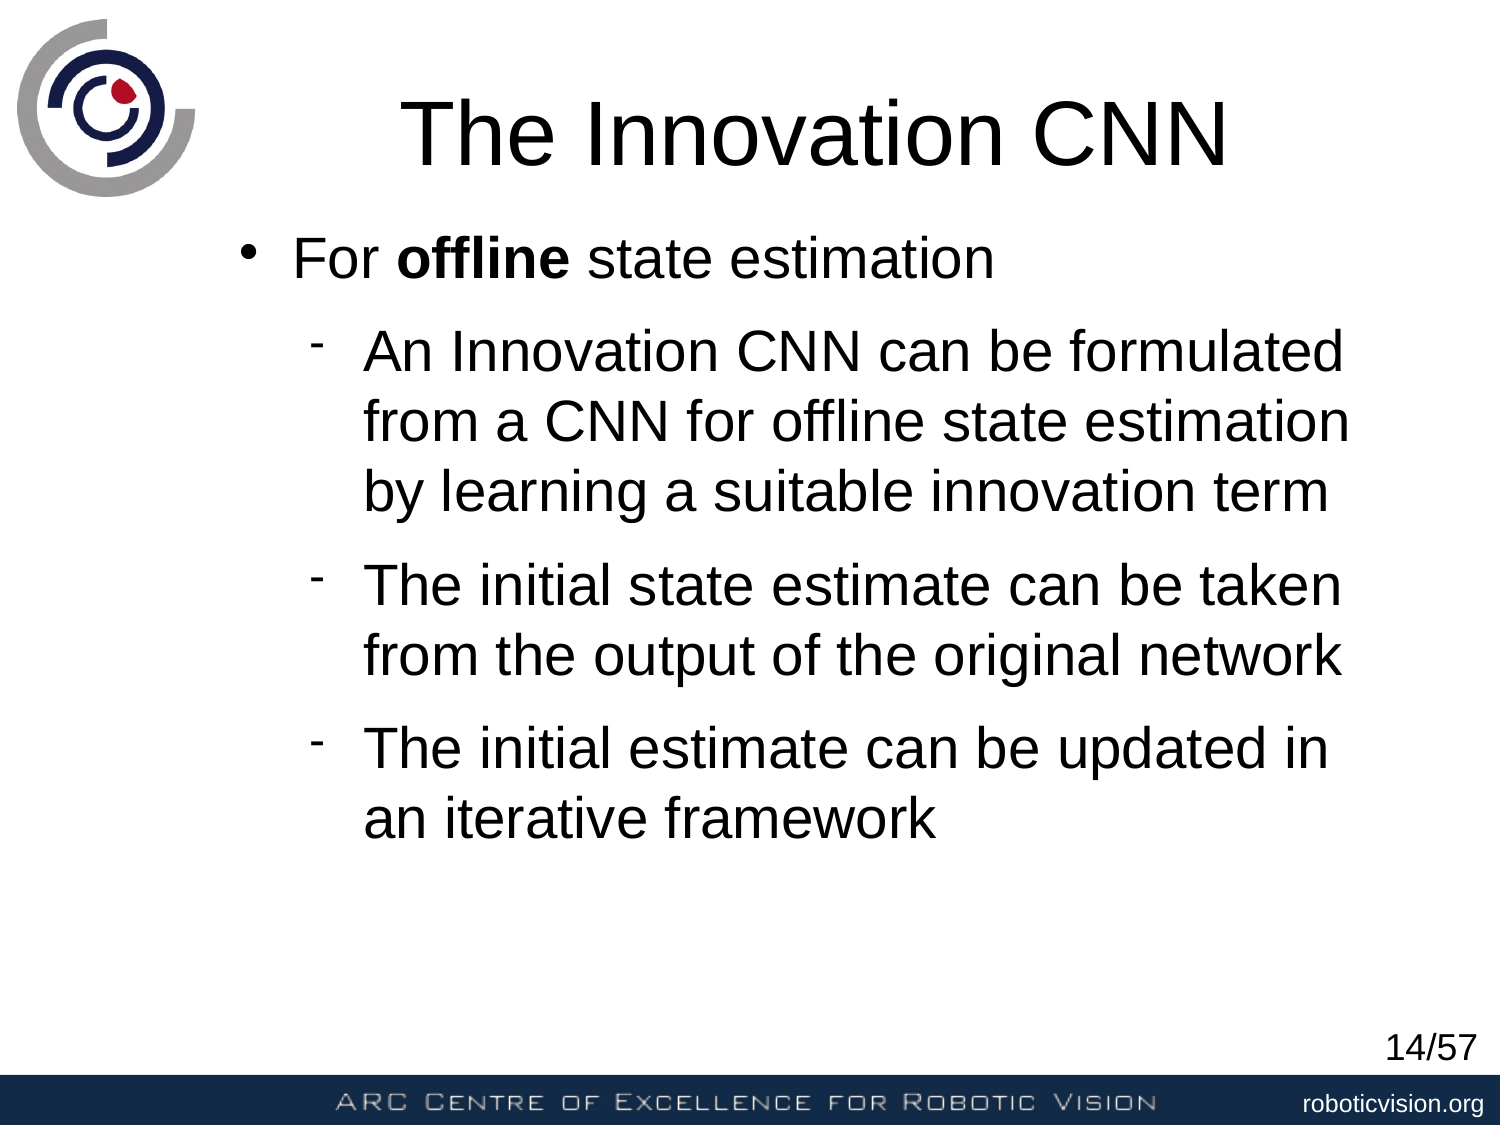

The Innovation CNN
For offline state estimation
An Innovation CNN can be formulated from a CNN for offline state estimation by learning a suitable innovation term
The initial state estimate can be taken from the output of the original network
The initial estimate can be updated in an iterative framework

14/57